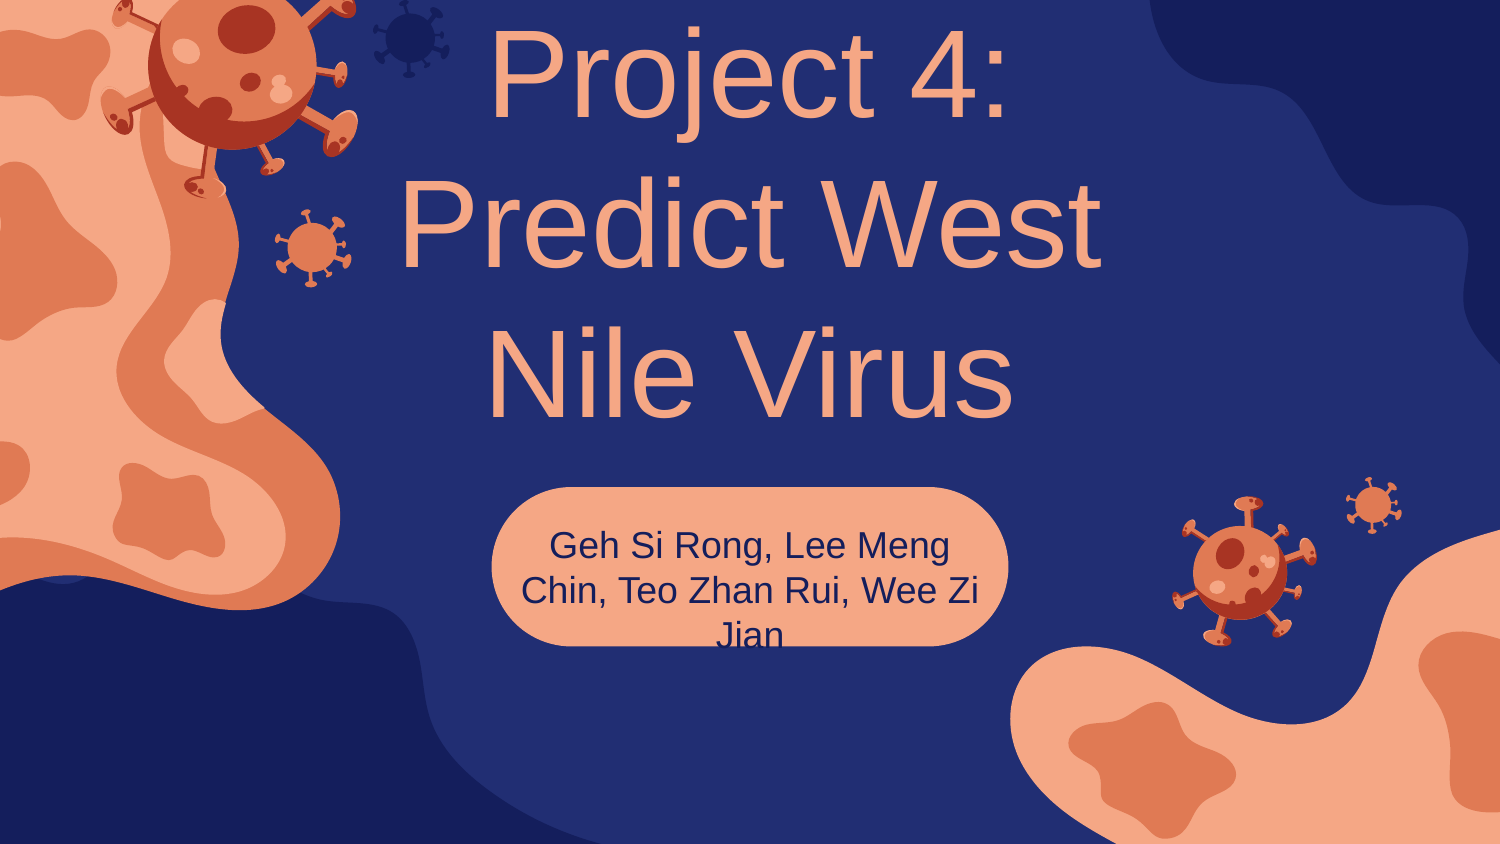

# Project 4:
Predict West Nile Virus

Geh Si Rong, Lee Meng Chin, Teo Zhan Rui, Wee Zi Jian